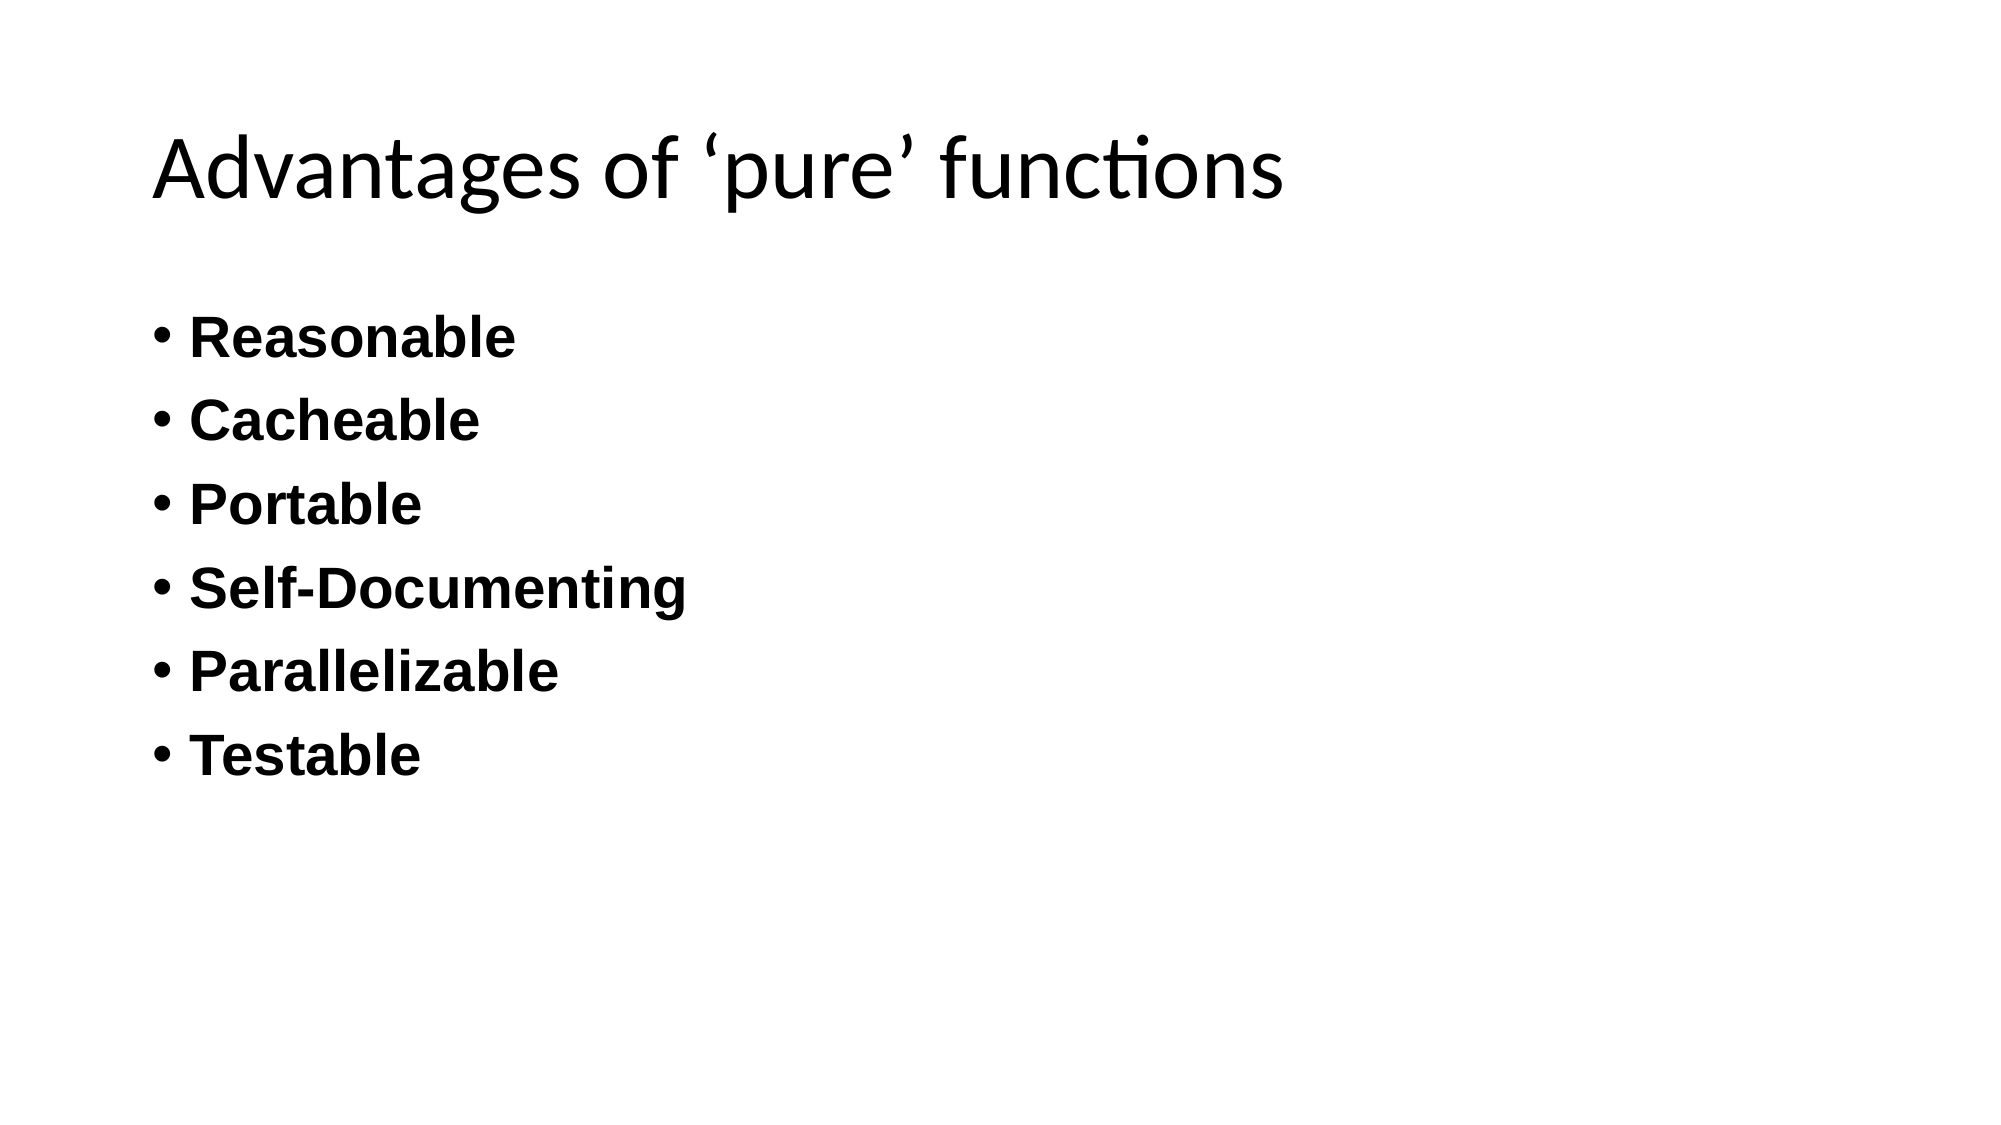

# Advantages of ‘pure’ functions
Reasonable
Cacheable
Portable
Self-Documenting
Parallelizable
Testable